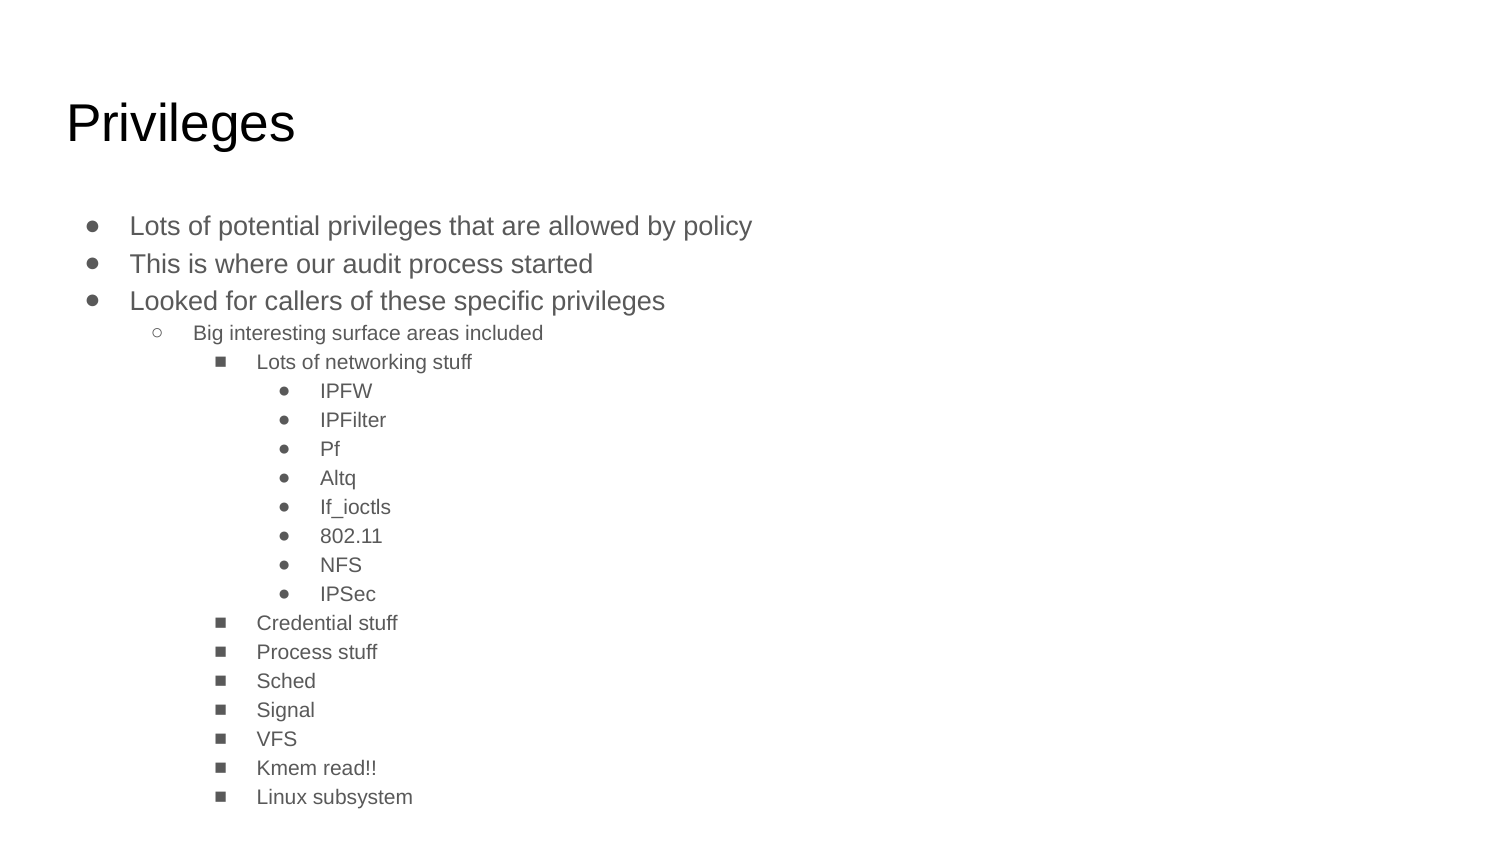

# Privileges
Lots of potential privileges that are allowed by policy
This is where our audit process started
Looked for callers of these specific privileges
Big interesting surface areas included
Lots of networking stuff
IPFW
IPFilter
Pf
Altq
If_ioctls
802.11
NFS
IPSec
Credential stuff
Process stuff
Sched
Signal
VFS
Kmem read!!
Linux subsystem